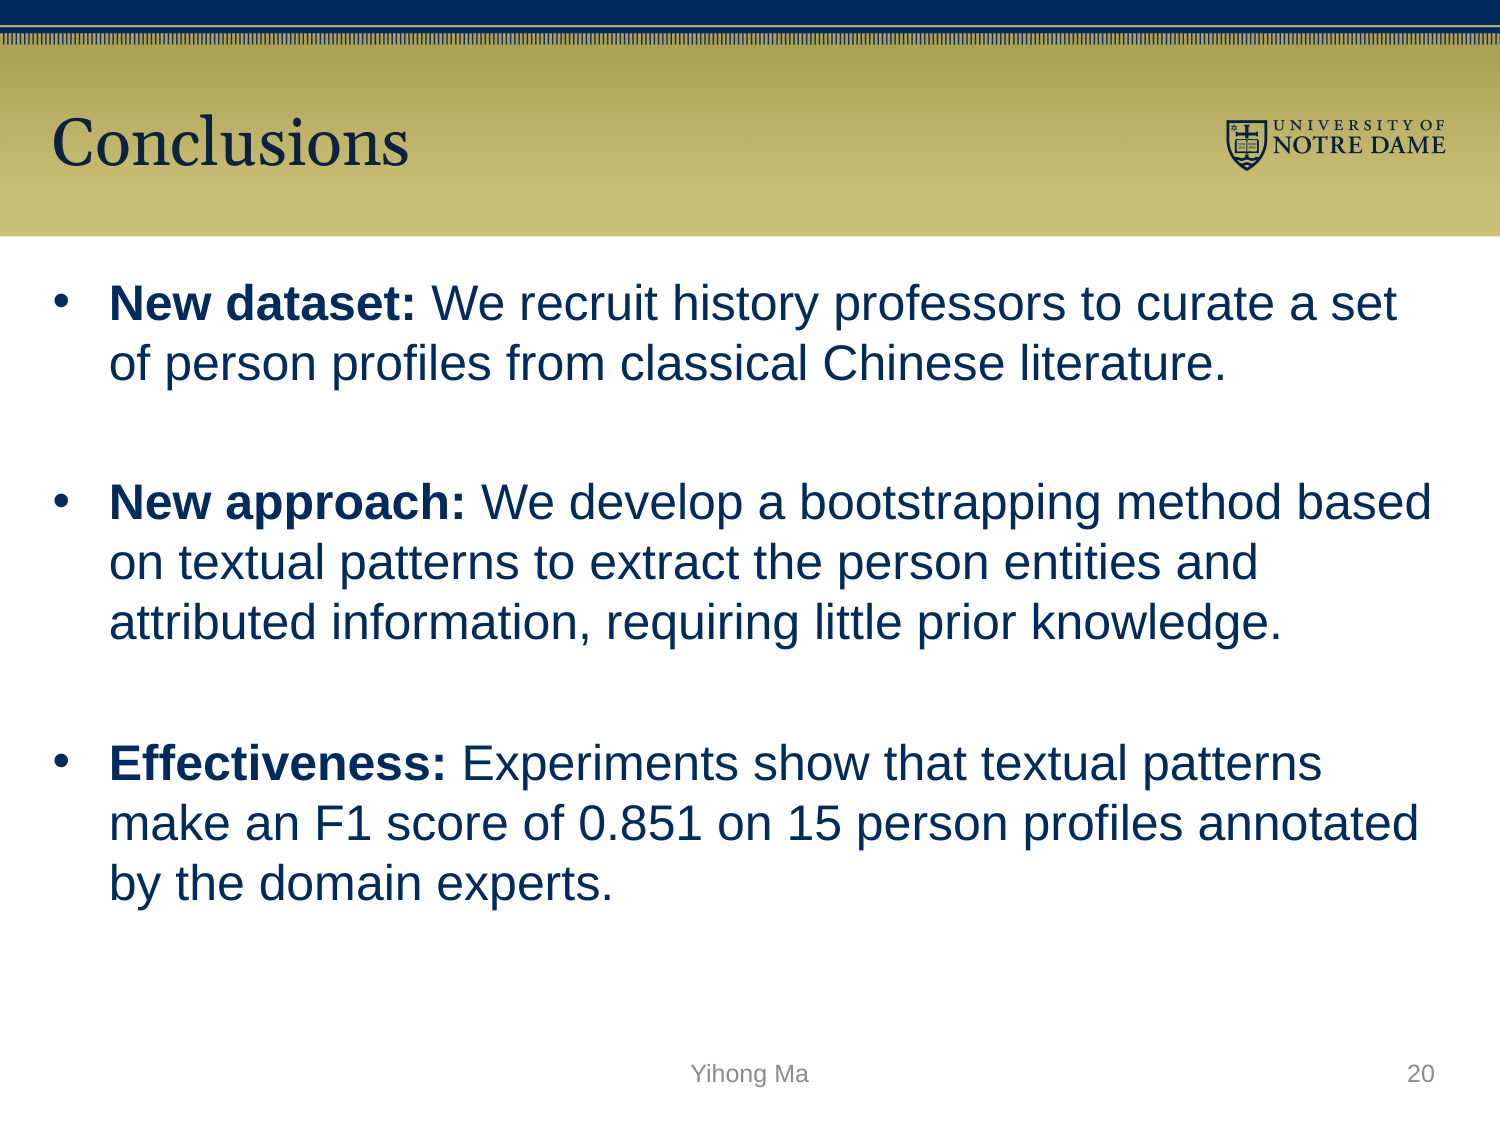

# Conclusions
New dataset: We recruit history professors to curate a set of person profiles from classical Chinese literature.

New approach: We develop a bootstrapping method based on textual patterns to extract the person entities and attributed information, requiring little prior knowledge.

Effectiveness: Experiments show that textual patterns make an F1 score of 0.851 on 15 person profiles annotated by the domain experts.

Yihong Ma
20